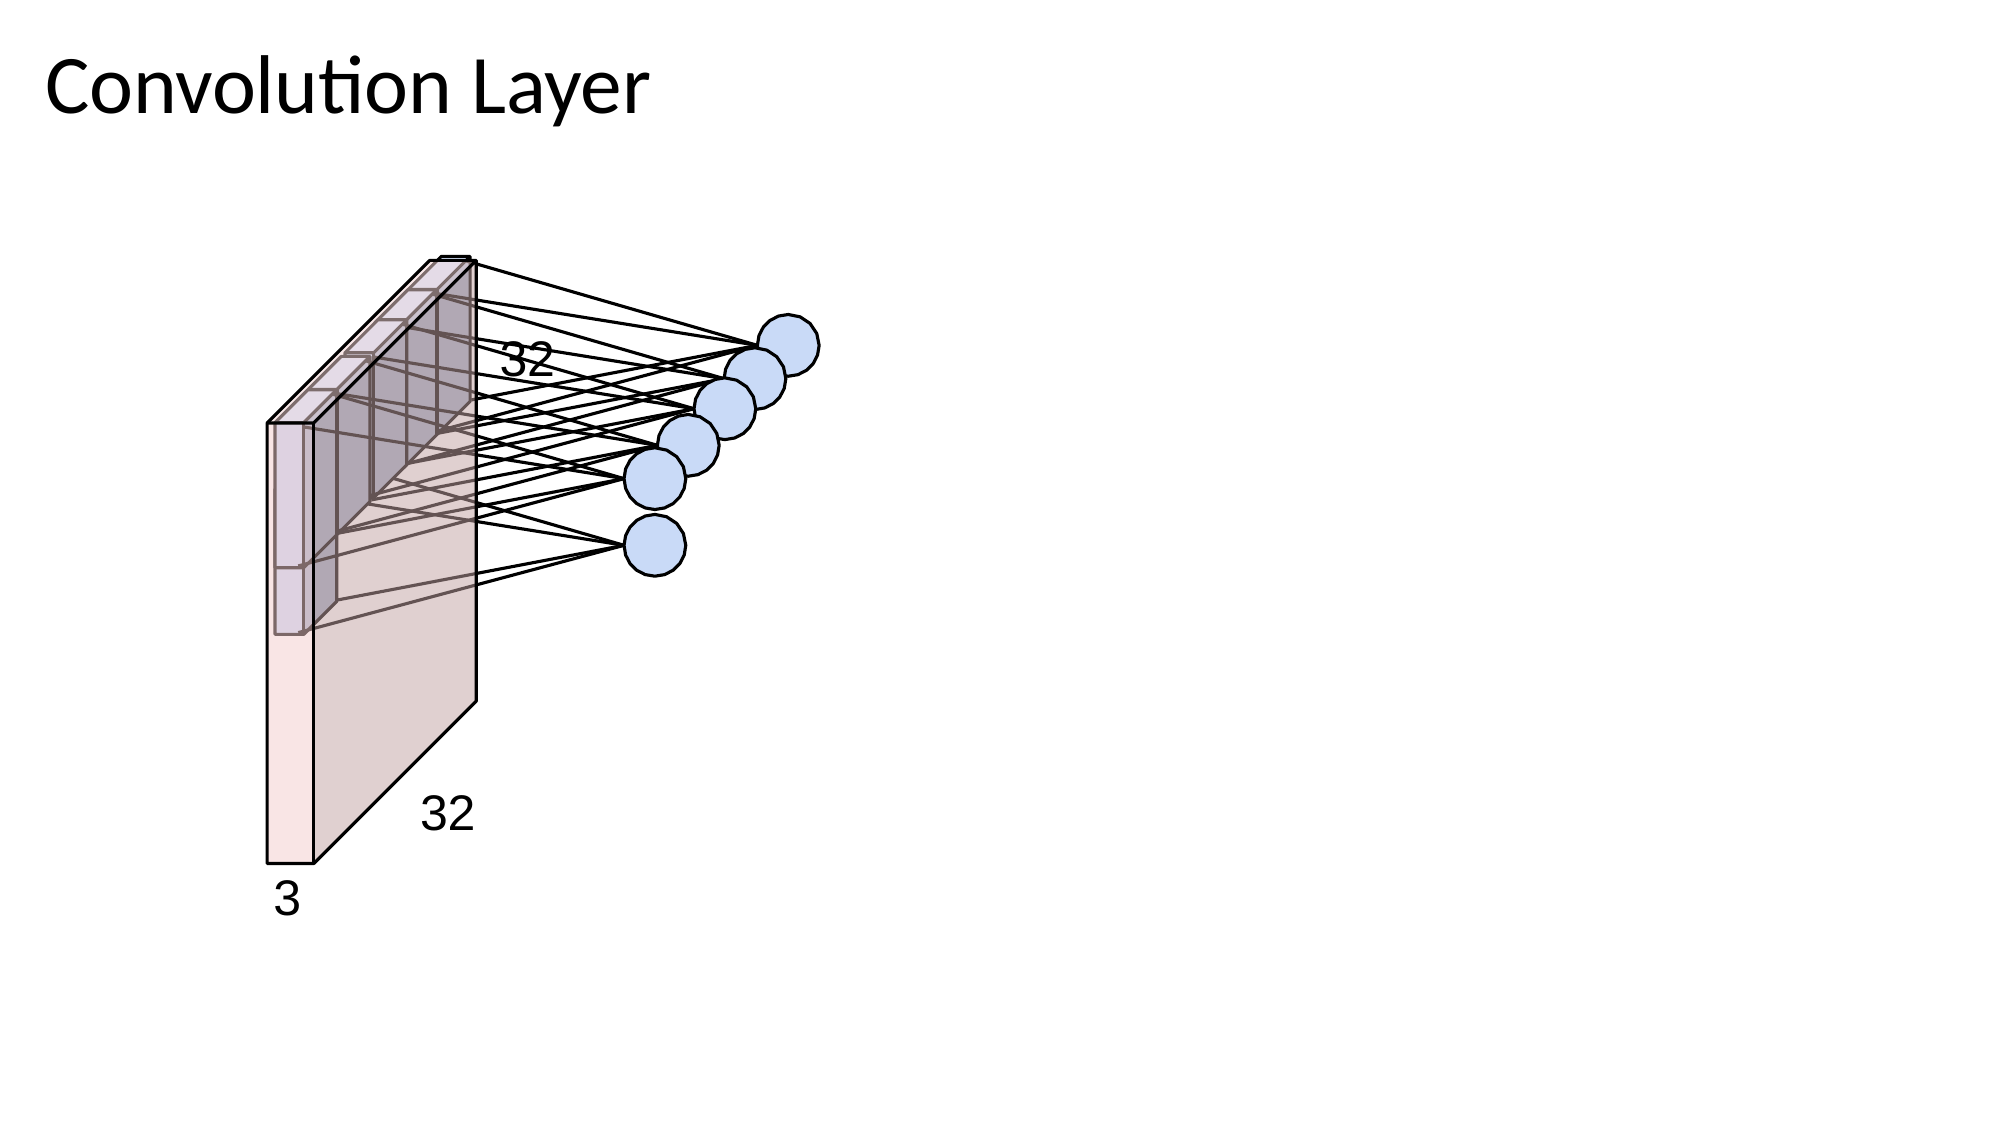

# Convolution Layer

32
32
3
Fei-Fei Li, Yunzhu Li, Ruohan Gao